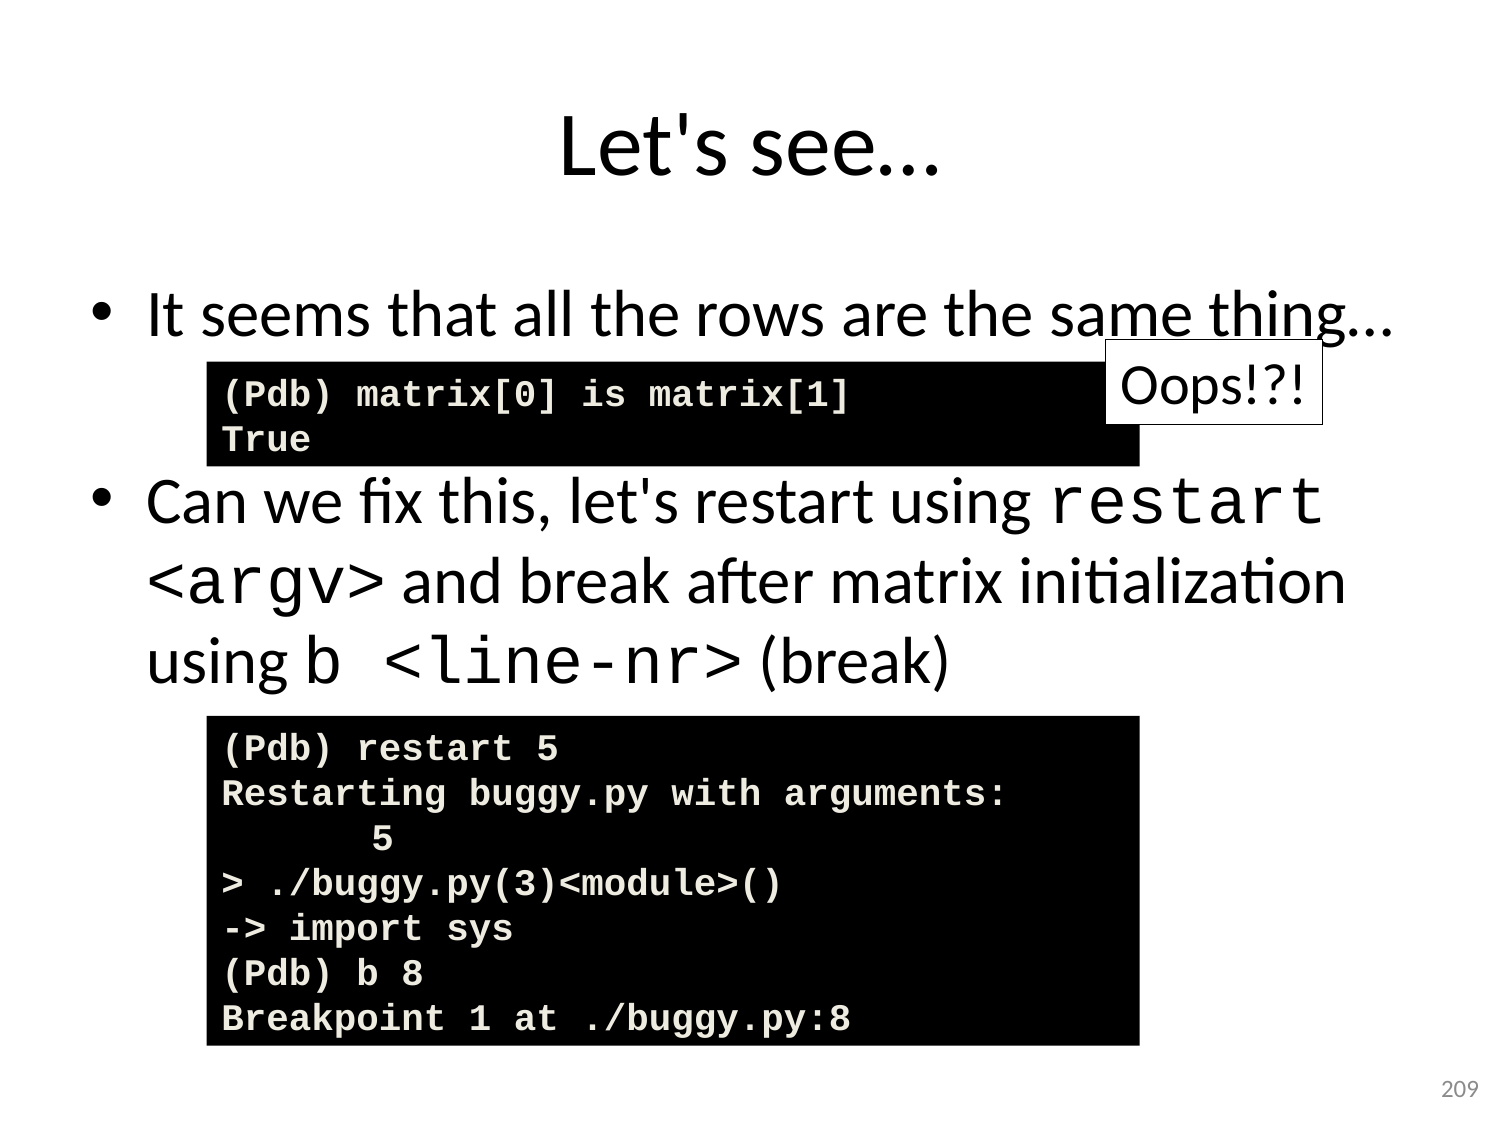

# Let's see…
It seems that all the rows are the same thing…

Can we fix this, let's restart using restart <argv> and break after matrix initialization using b <line-nr> (break)
Oops!?!
(Pdb) matrix[0] is matrix[1]
True
(Pdb) restart 5
Restarting buggy.py with arguments:
	5
> ./buggy.py(3)<module>()
-> import sys
(Pdb) b 8
Breakpoint 1 at ./buggy.py:8
209